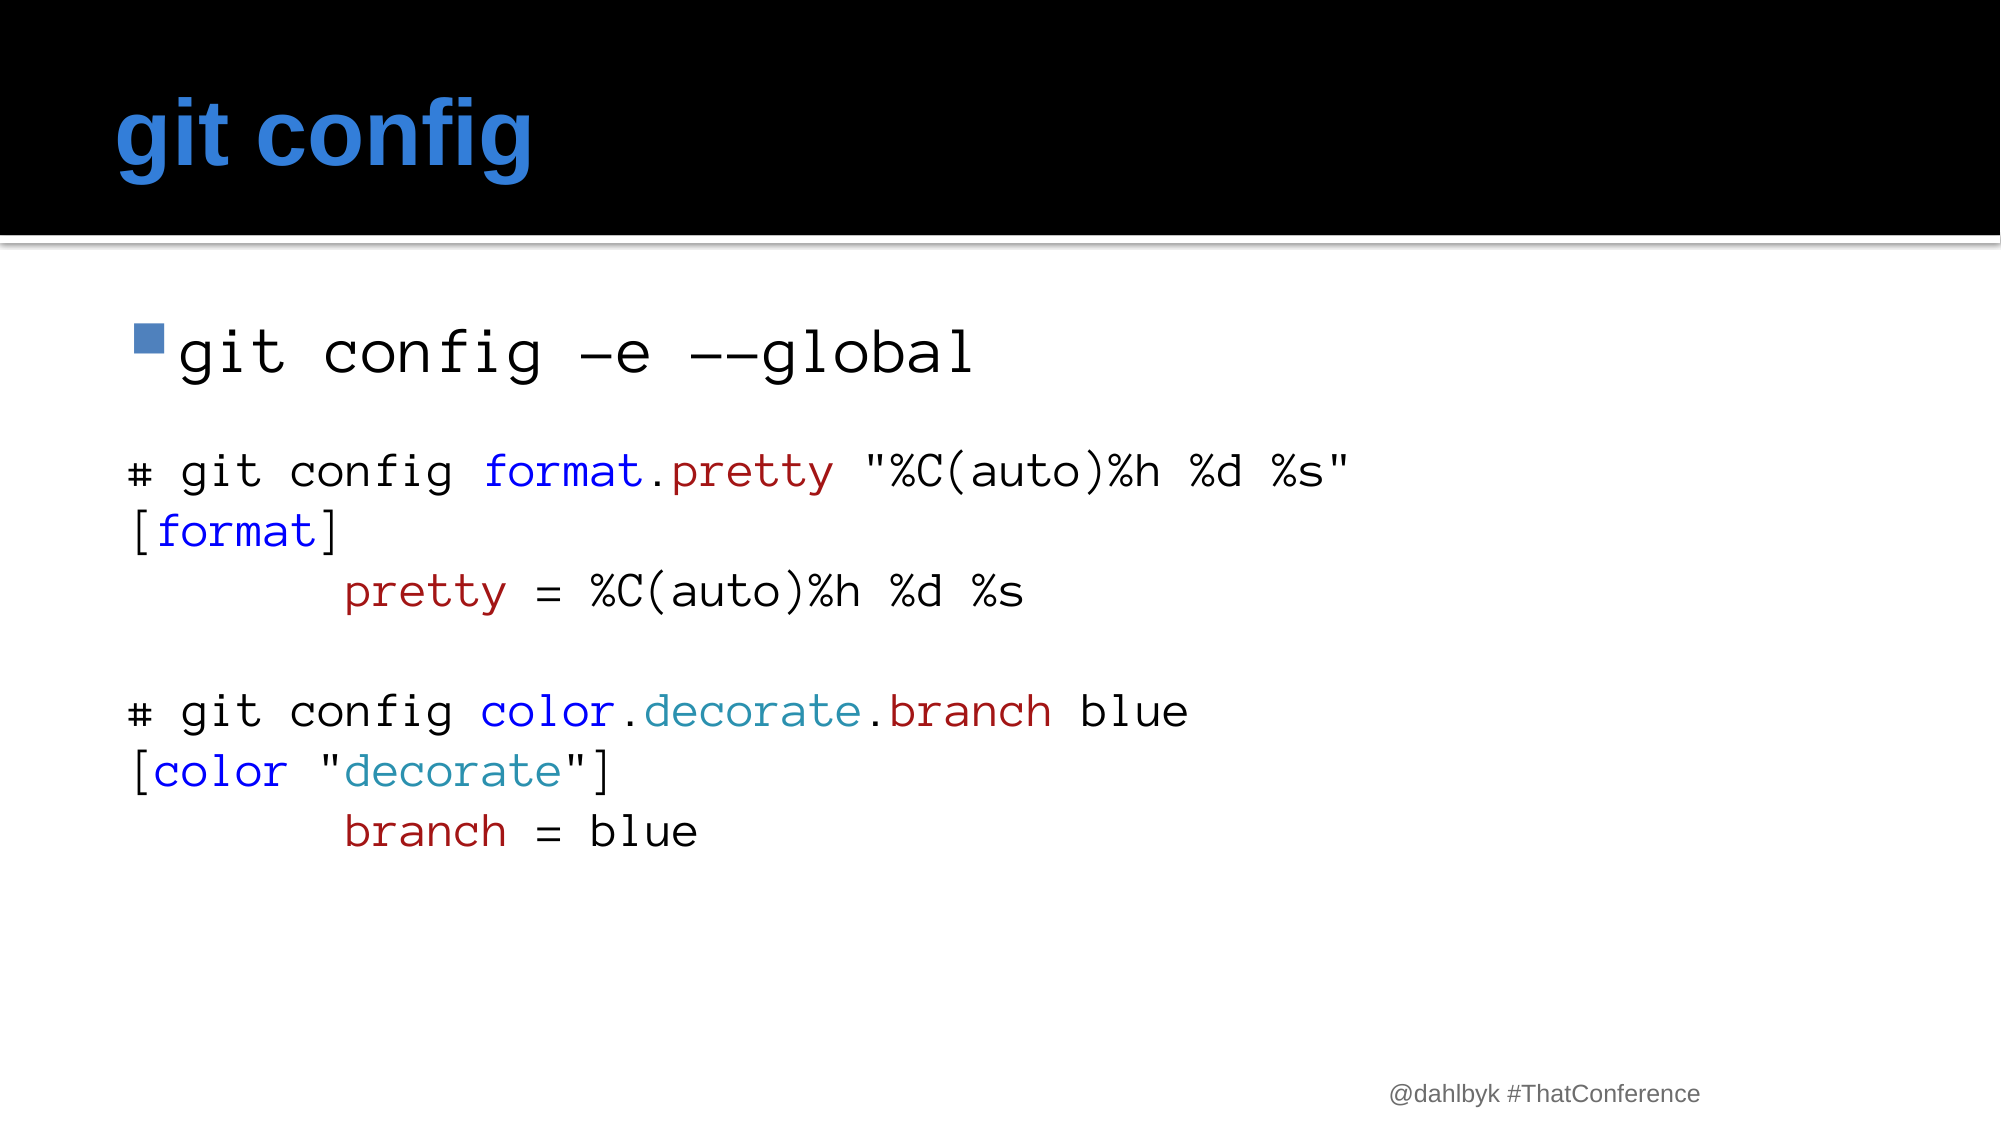

# git config
git config -e --global

# git config format.pretty "%C(auto)%h %d %s"
[format]
        pretty = %C(auto)%h %d %s

# git config color.decorate.branch blue
[color "decorate"]
        branch = blue
@dahlbyk #ThatConference